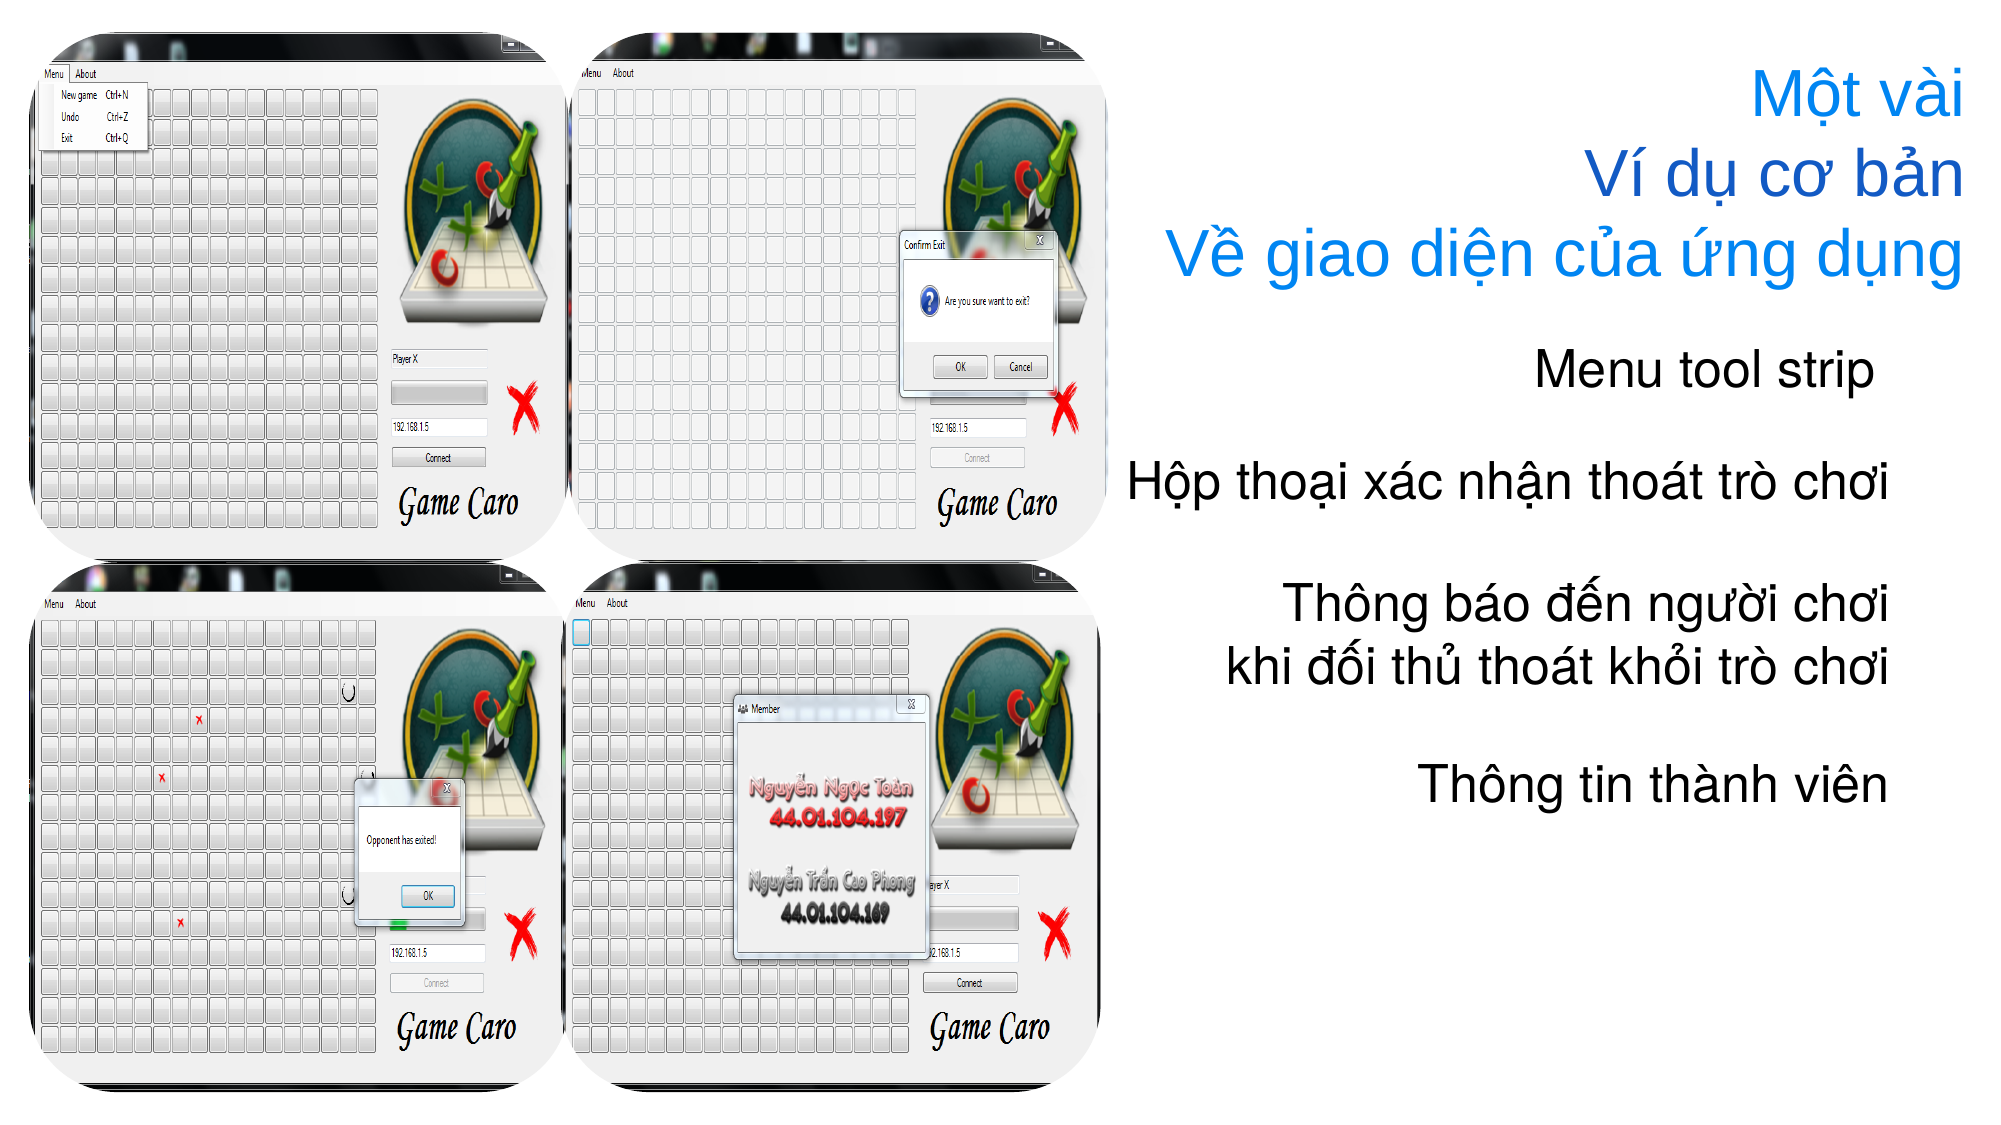

Một vài
Ví dụ cơ bản
Về giao diện của ứng dụng
Menu tool strip
Hộp thoại xác nhận thoát trò chơi
Easy to change colors, photos and Text.

Thông báo đến người chơi khi đối thủ thoát khỏi trò chơi
Thông tin thành viên